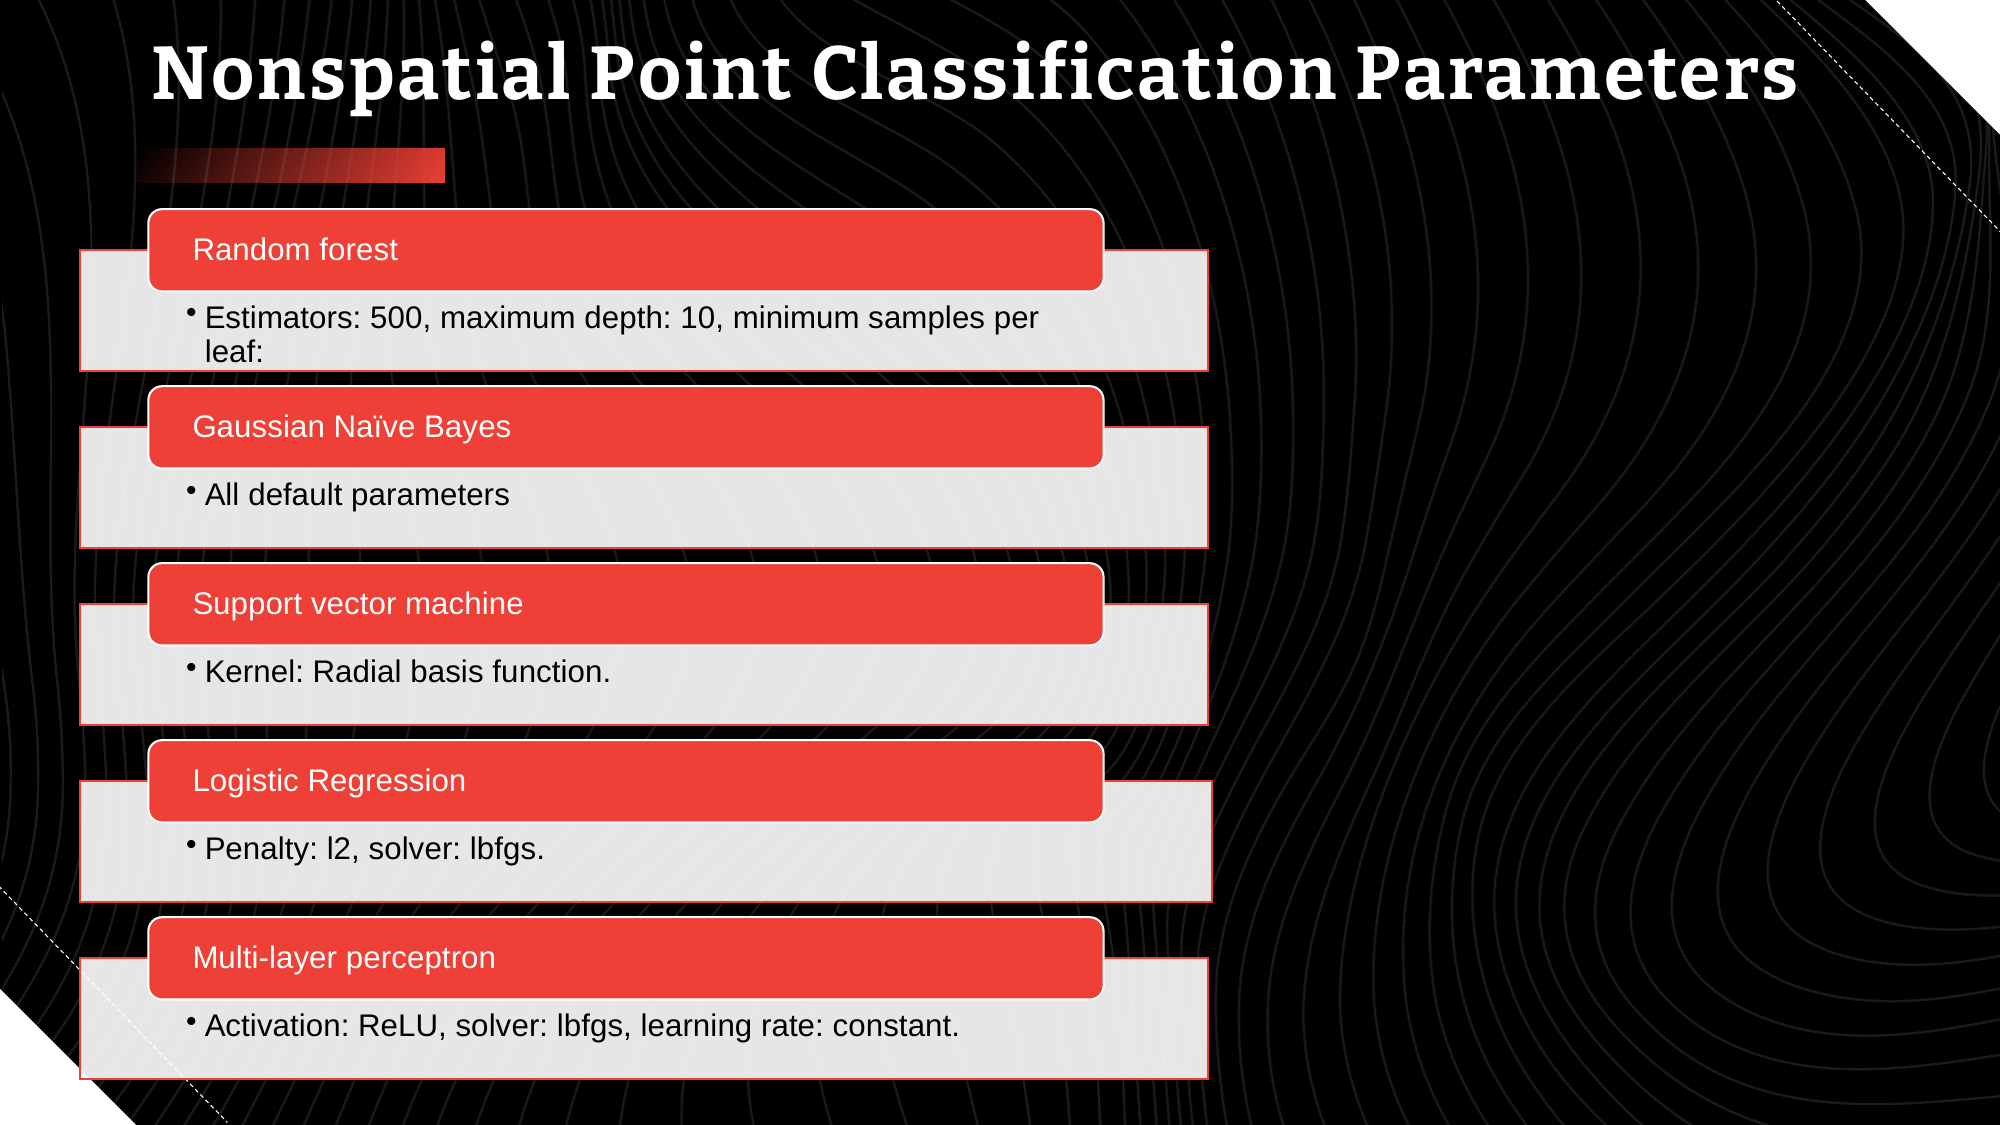

# Nonspatial Point Classification Parameters
Estimators: 500, maximum depth: 10, minimum samples per leaf:
Random forest
All default parameters
Gaussian Naïve Bayes
Kernel: Radial basis function.
Support vector machine
Penalty: l2, solver: lbfgs.
Logistic Regression
Activation: ReLU, solver: lbfgs, learning rate: constant.
Multi-layer perceptron